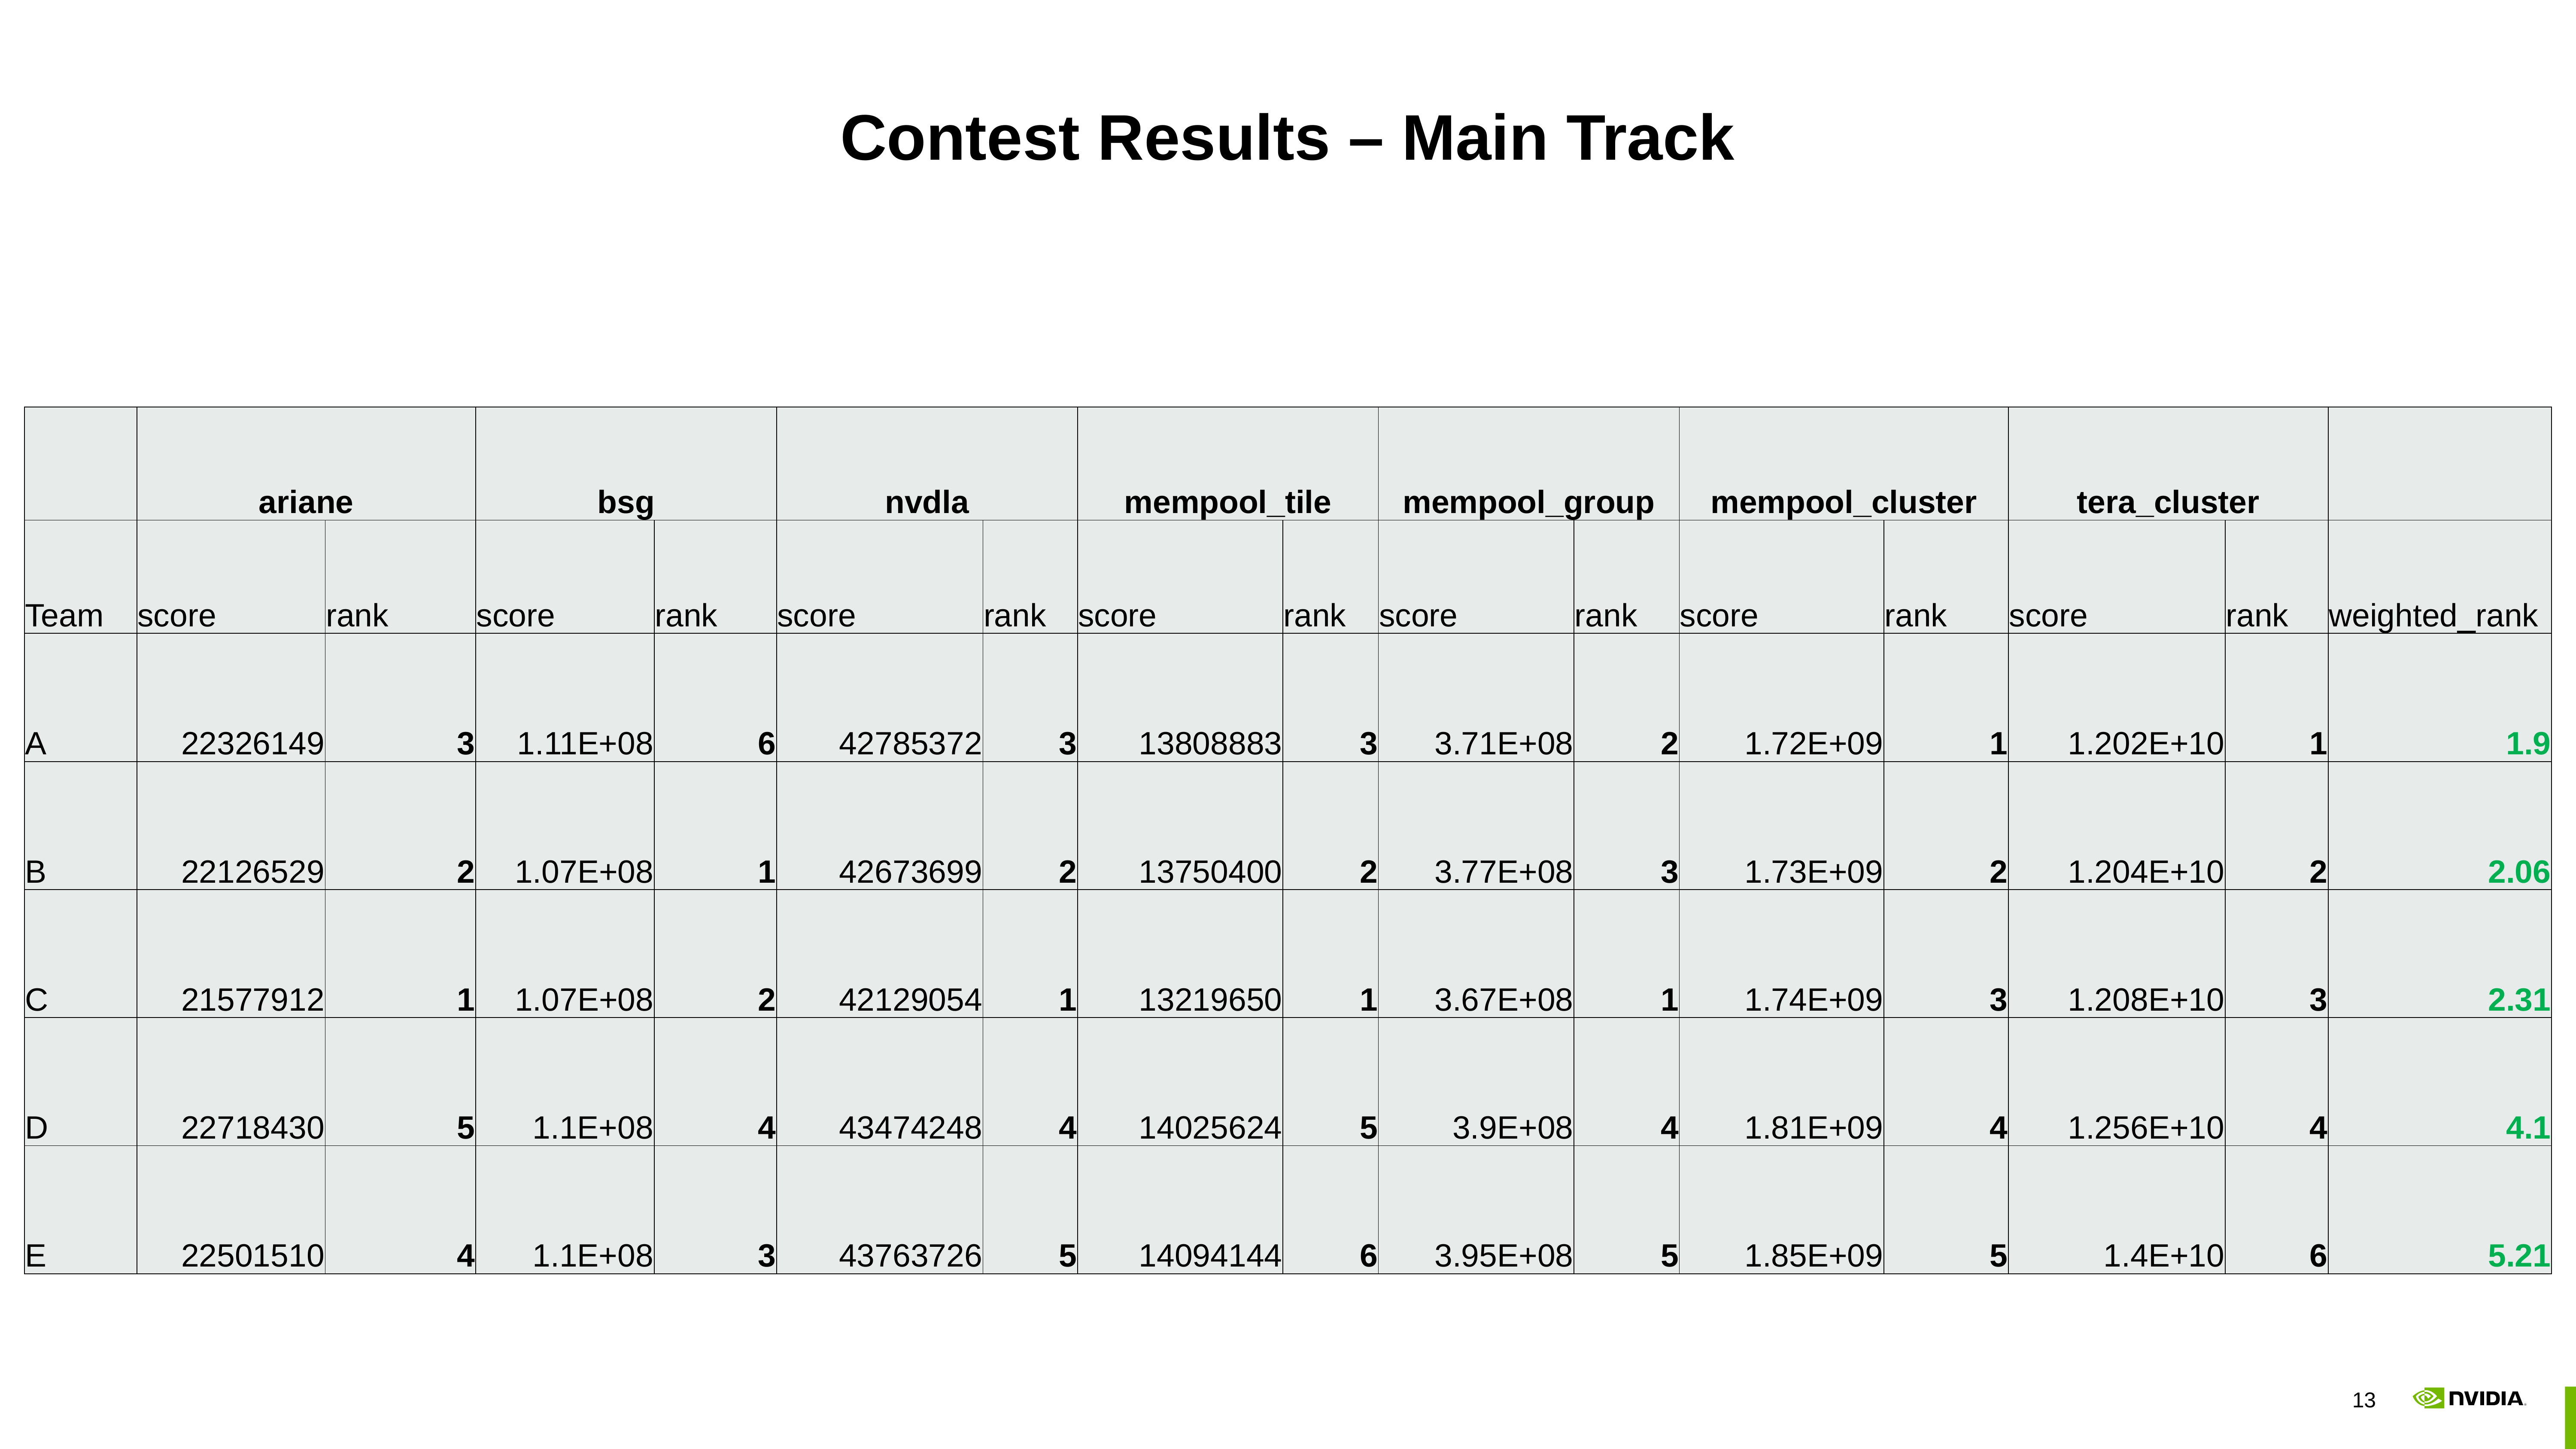

# Contest Results – Main Track

|  | ariane |  | bsg |  | nvdla |  | mempool\_tile |  | mempool\_group |  | mempool\_cluster |  | tera\_cluster |  |  |
| --- | --- | --- | --- | --- | --- | --- | --- | --- | --- | --- | --- | --- | --- | --- | --- |
| Team | score | rank | score | rank | score | rank | score | rank | score | rank | score | rank | score | rank | weighted\_rank |
| A | 22326149 | 3 | 1.11E+08 | 6 | 42785372 | 3 | 13808883 | 3 | 3.71E+08 | 2 | 1.72E+09 | 1 | 1.202E+10 | 1 | 1.9 |
| B | 22126529 | 2 | 1.07E+08 | 1 | 42673699 | 2 | 13750400 | 2 | 3.77E+08 | 3 | 1.73E+09 | 2 | 1.204E+10 | 2 | 2.06 |
| C | 21577912 | 1 | 1.07E+08 | 2 | 42129054 | 1 | 13219650 | 1 | 3.67E+08 | 1 | 1.74E+09 | 3 | 1.208E+10 | 3 | 2.31 |
| D | 22718430 | 5 | 1.1E+08 | 4 | 43474248 | 4 | 14025624 | 5 | 3.9E+08 | 4 | 1.81E+09 | 4 | 1.256E+10 | 4 | 4.1 |
| E | 22501510 | 4 | 1.1E+08 | 3 | 43763726 | 5 | 14094144 | 6 | 3.95E+08 | 5 | 1.85E+09 | 5 | 1.4E+10 | 6 | 5.21 |